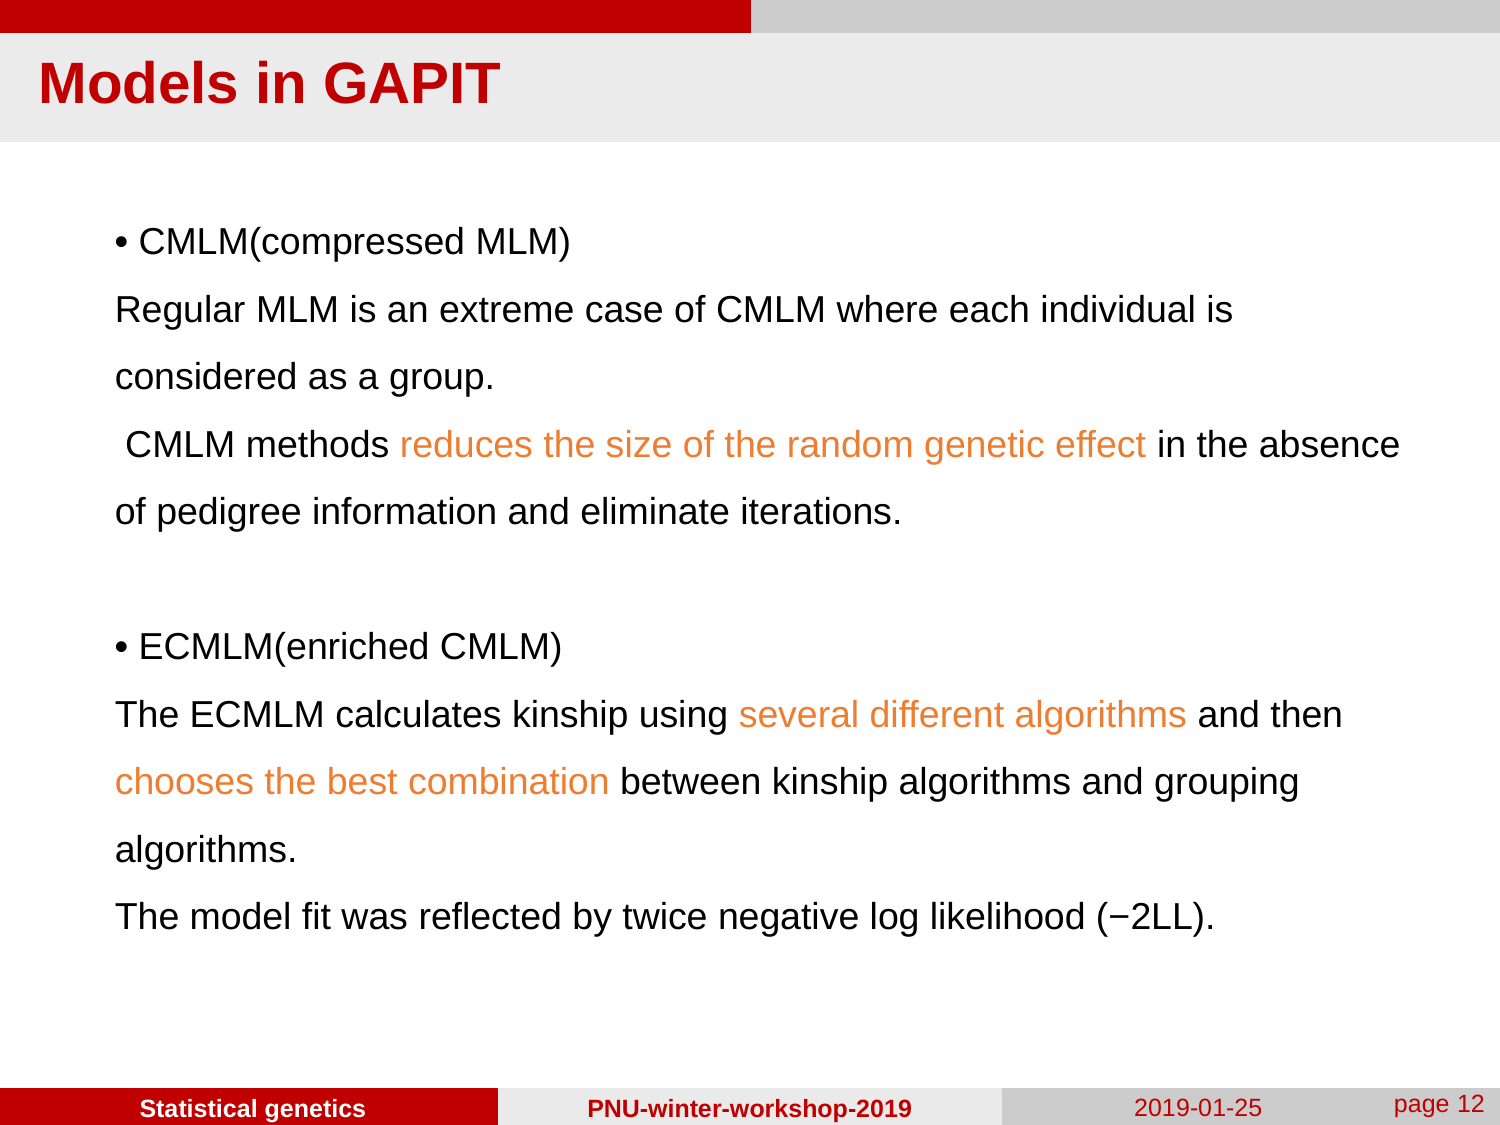

# Models in GAPIT
• CMLM(compressed MLM)
Regular MLM is an extreme case of CMLM where each individual is considered as a group.
 CMLM methods reduces the size of the random genetic effect in the absence of pedigree information and eliminate iterations.

• ECMLM(enriched CMLM)
The ECMLM calculates kinship using several different algorithms and then chooses the best combination between kinship algorithms and grouping algorithms.
The model fit was reflected by twice negative log likelihood (−2LL).
PNU-winter-workshop-2019
2019-01-25
page 12